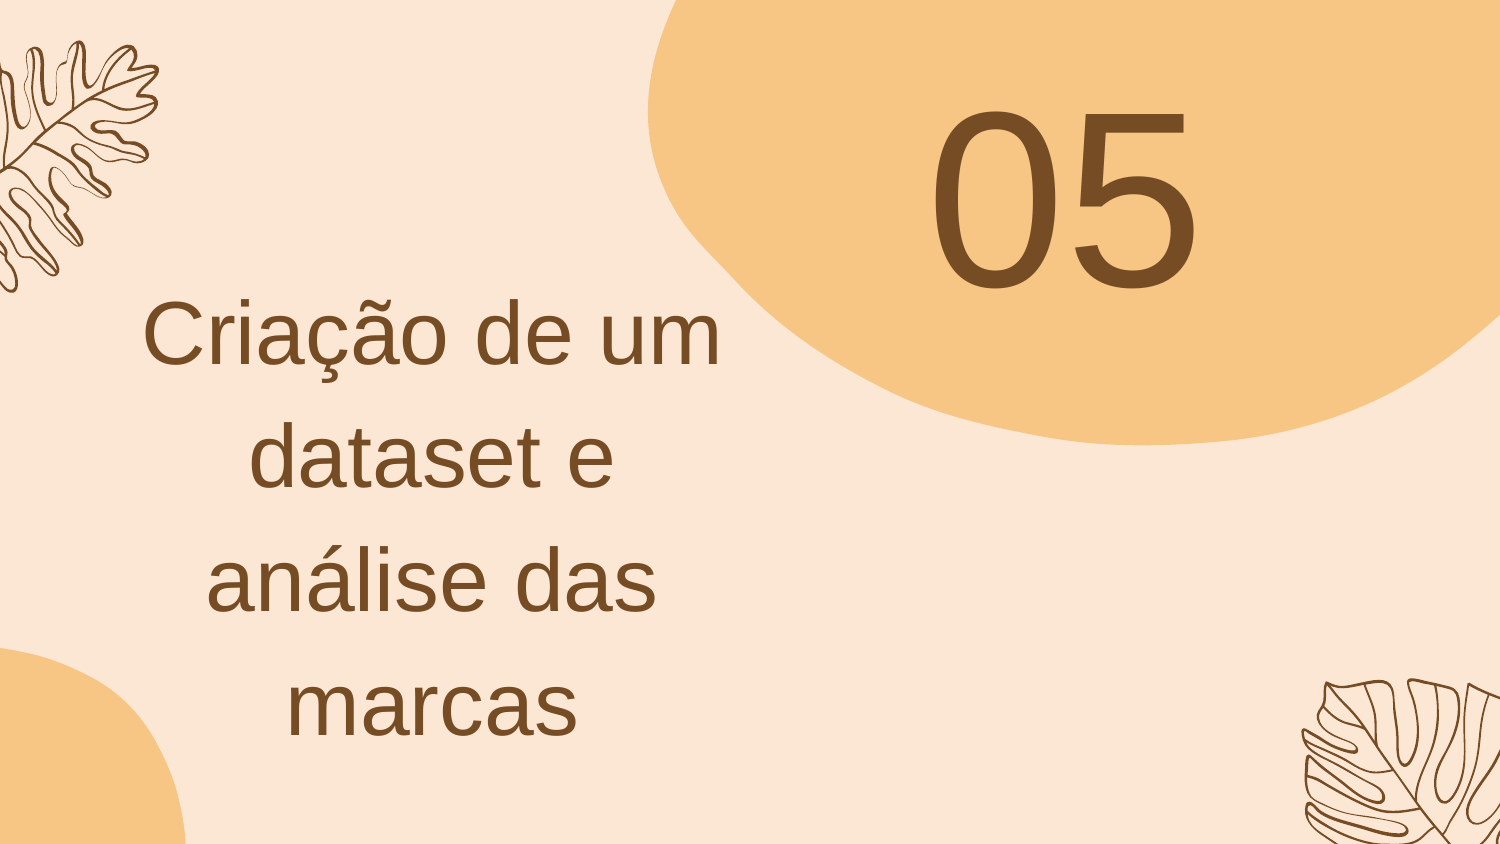

05
# Criação de um dataset e análise das marcas